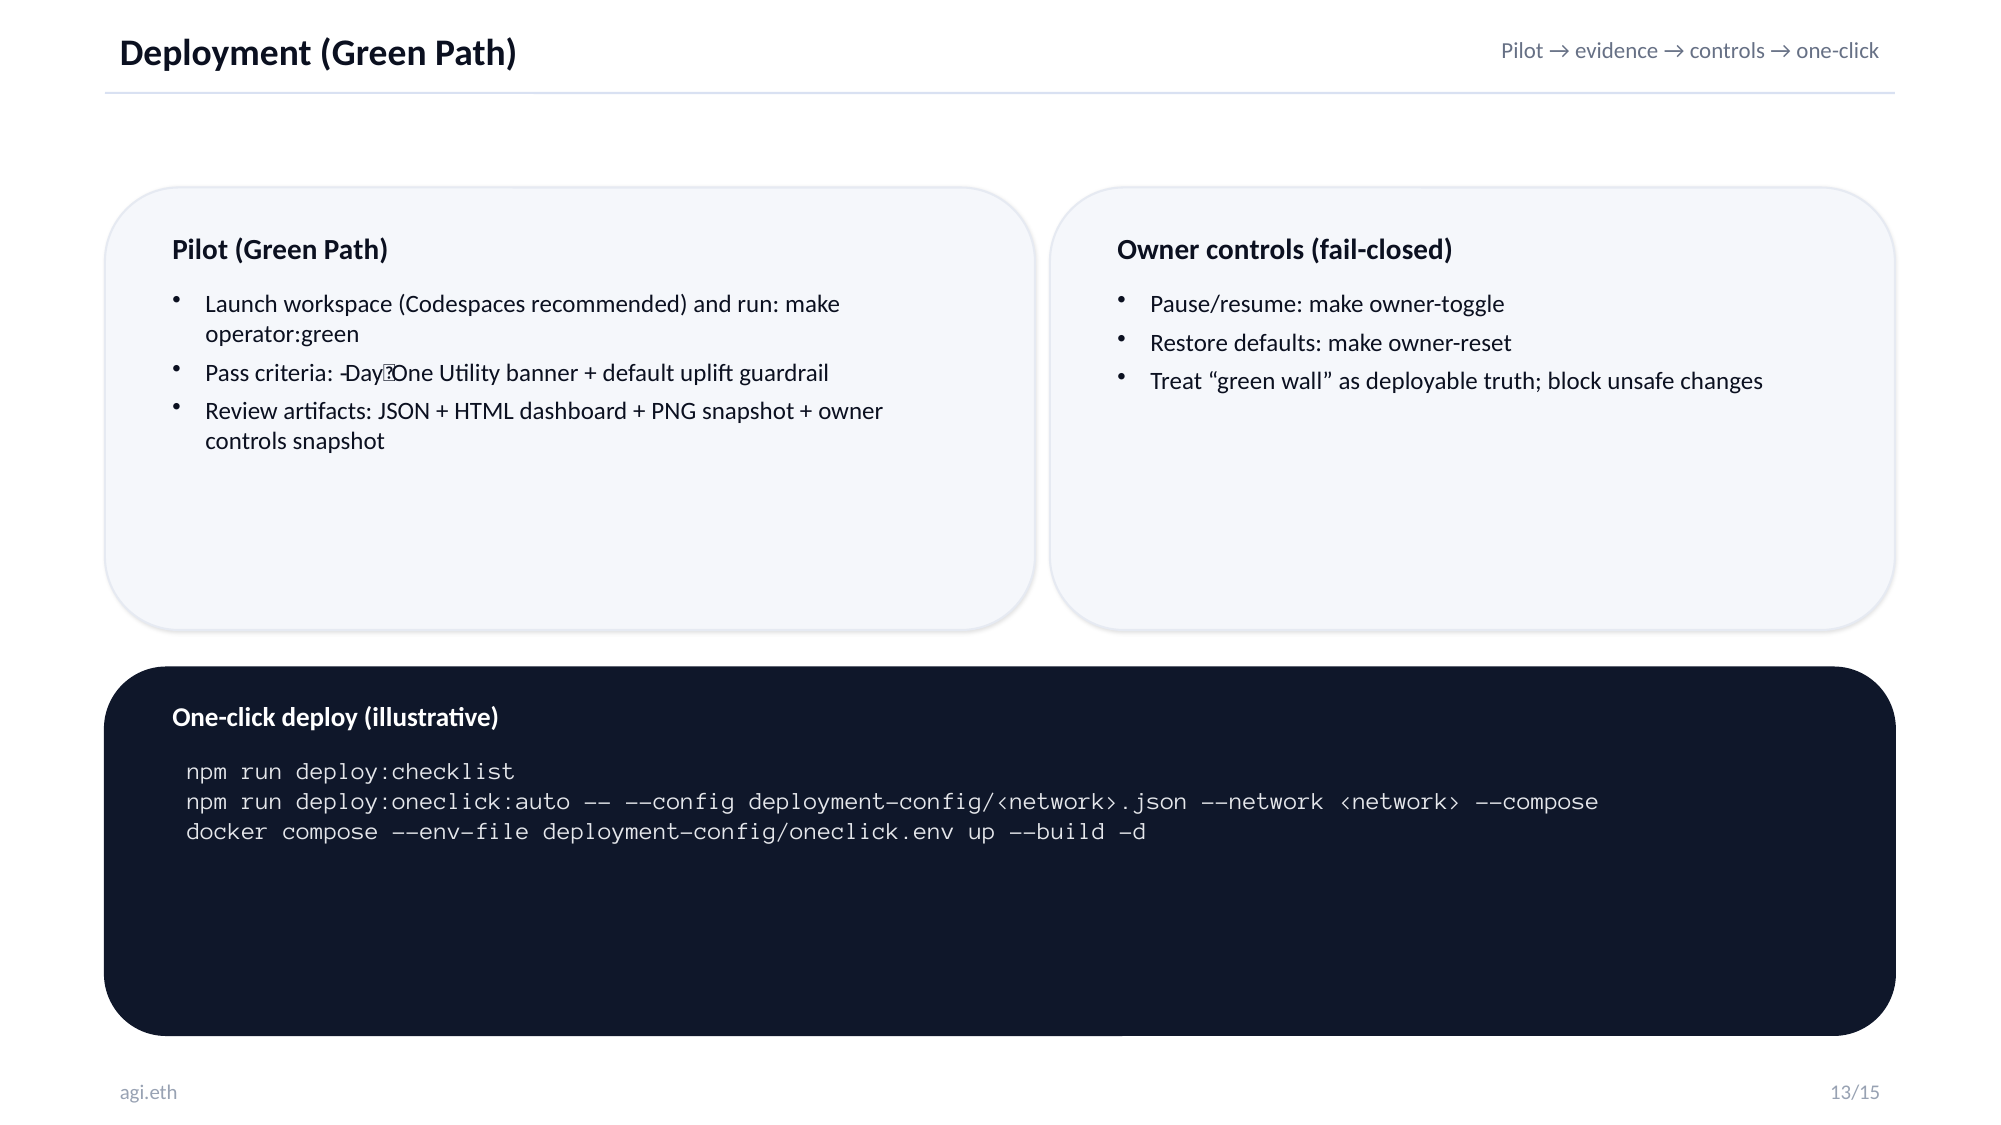

Deployment (Green Path)
Pilot → evidence → controls → one-click

Pilot (Green Path)
Owner controls (fail-closed)
Launch workspace (Codespaces recommended) and run: make operator:green
Pass criteria: ✅ Day‑One Utility banner + default uplift guardrail
Review artifacts: JSON + HTML dashboard + PNG snapshot + owner controls snapshot
Pause/resume: make owner-toggle
Restore defaults: make owner-reset
Treat “green wall” as deployable truth; block unsafe changes

One-click deploy (illustrative)
npm run deploy:checklist
npm run deploy:oneclick:auto -- --config deployment-config/<network>.json --network <network> --compose
docker compose --env-file deployment-config/oneclick.env up --build -d
agi.eth
13/15